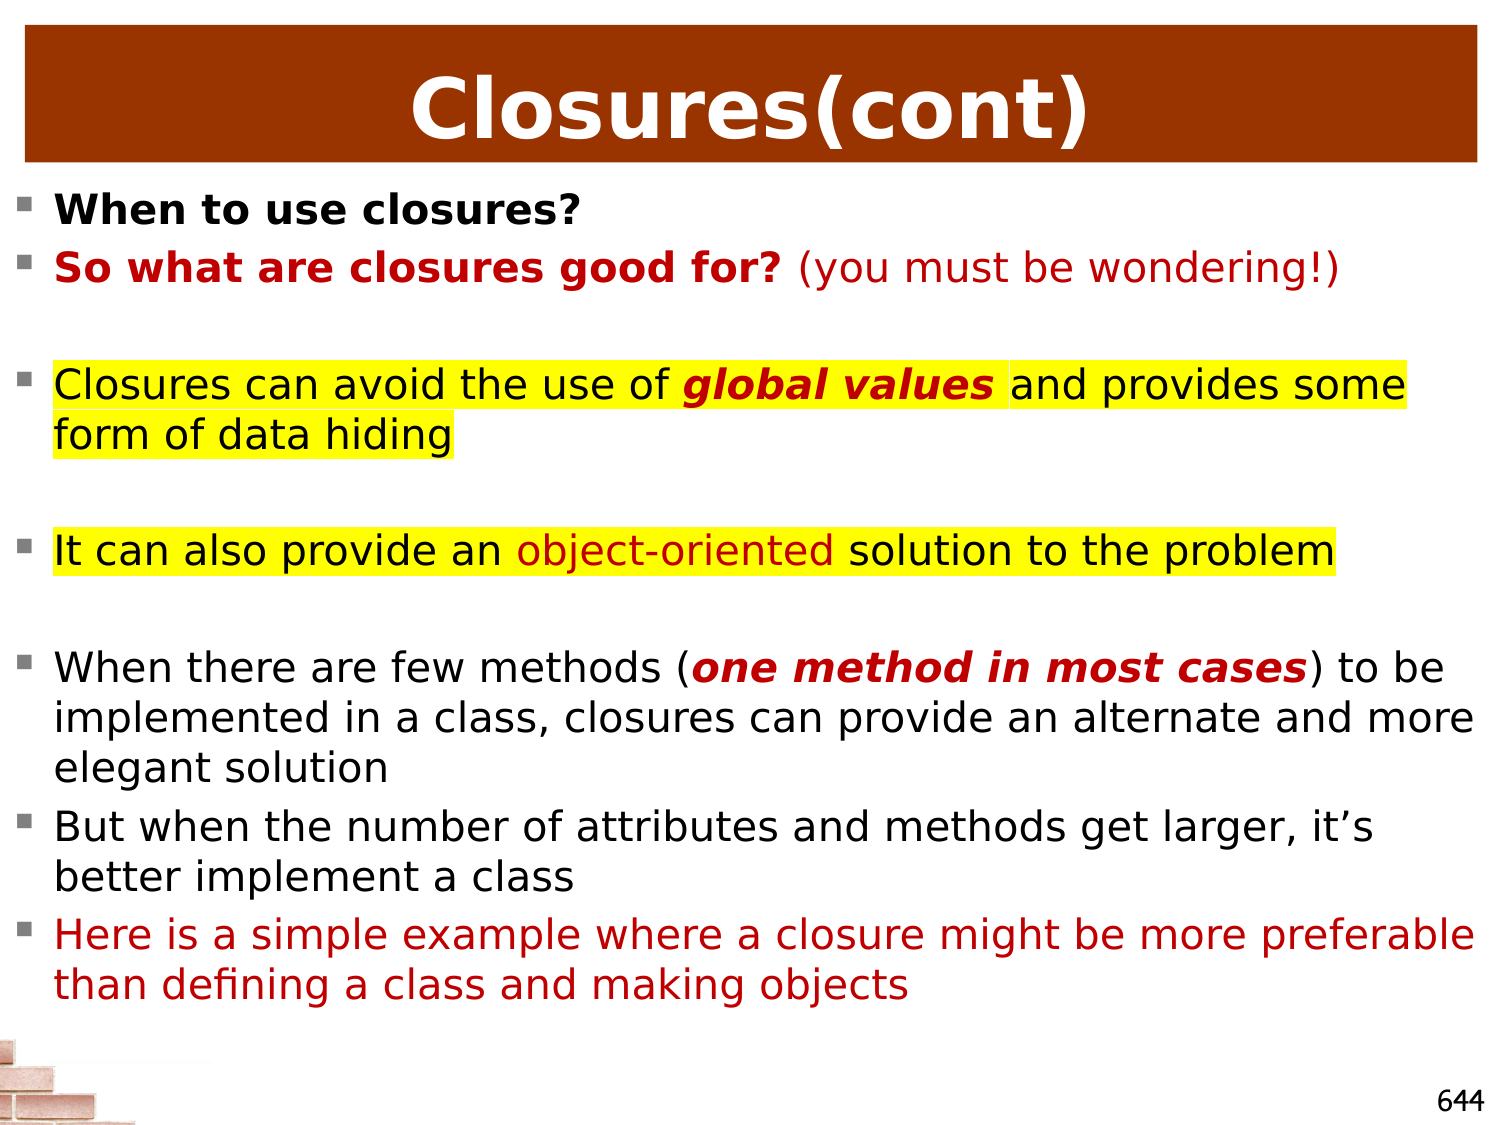

# Closures(cont)
When to use closures?
So what are closures good for? (you must be wondering!)

Closures can avoid the use of global values and provides some form of data hiding

It can also provide an object-oriented solution to the problem

When there are few methods (one method in most cases) to be implemented in a class, closures can provide an alternate and more elegant solution
But when the number of attributes and methods get larger, it’s better implement a class
Here is a simple example where a closure might be more preferable than defining a class and making objects

644